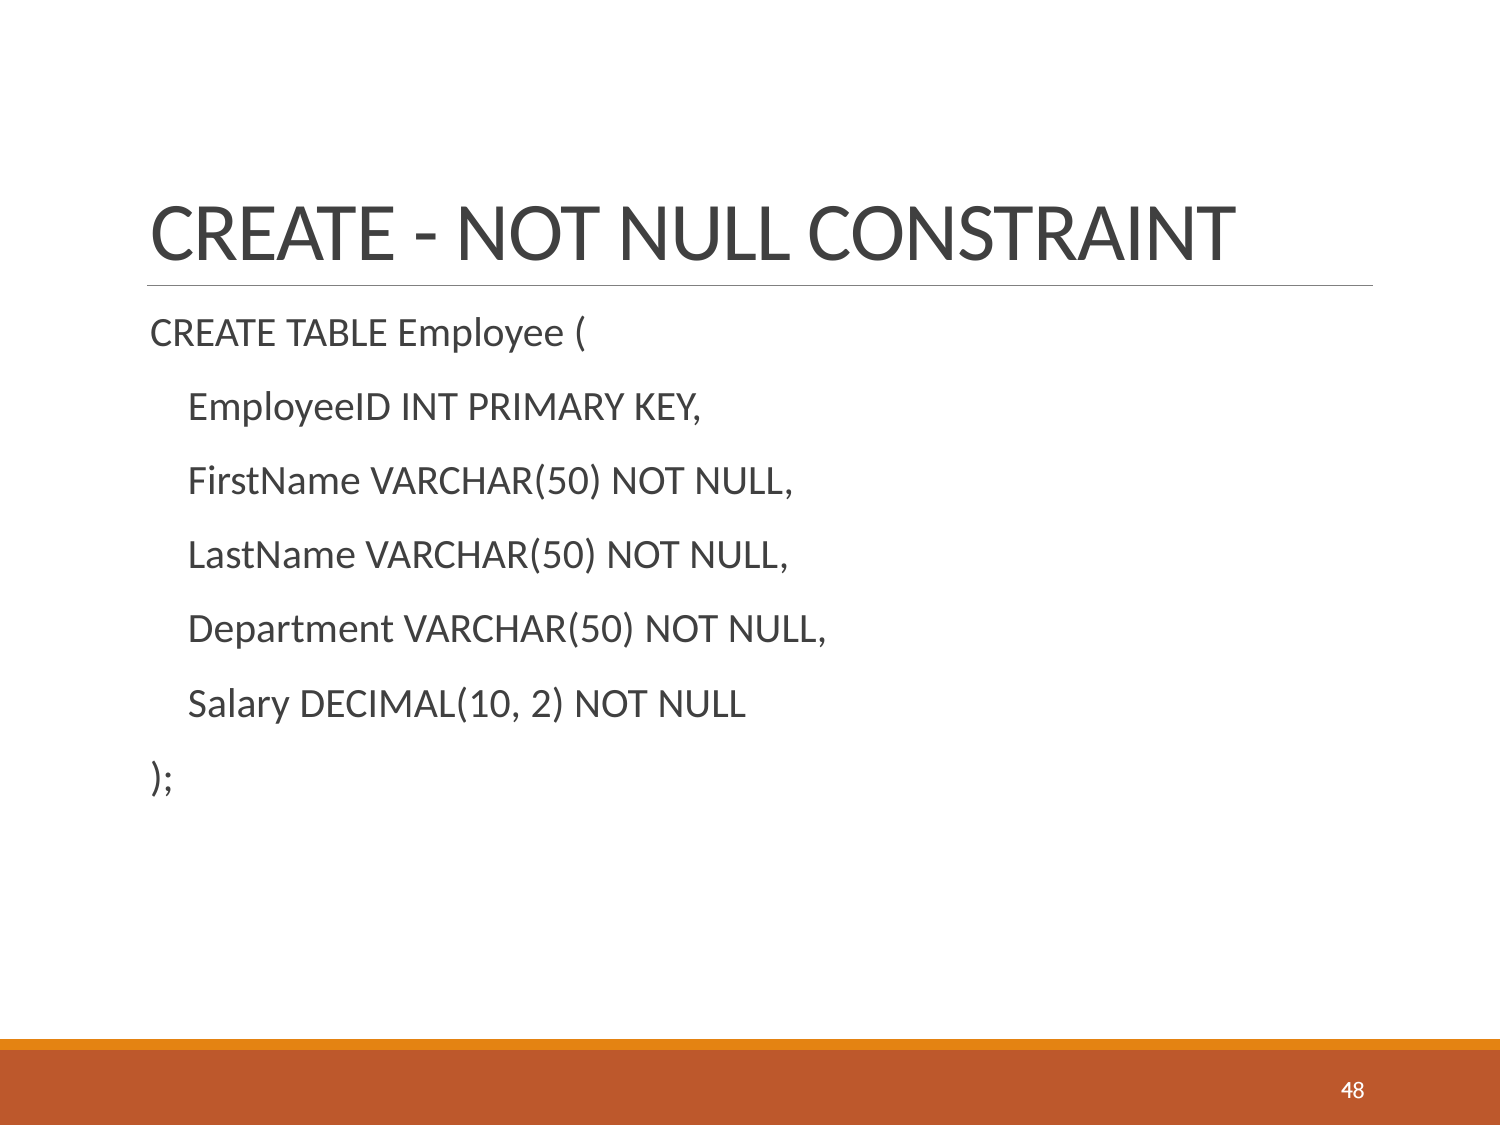

# CREATE - NOT NULL CONSTRAINT
CREATE TABLE Employee (
    EmployeeID INT PRIMARY KEY,
    FirstName VARCHAR(50) NOT NULL,
    LastName VARCHAR(50) NOT NULL,
    Department VARCHAR(50) NOT NULL,
    Salary DECIMAL(10, 2) NOT NULL
);

48